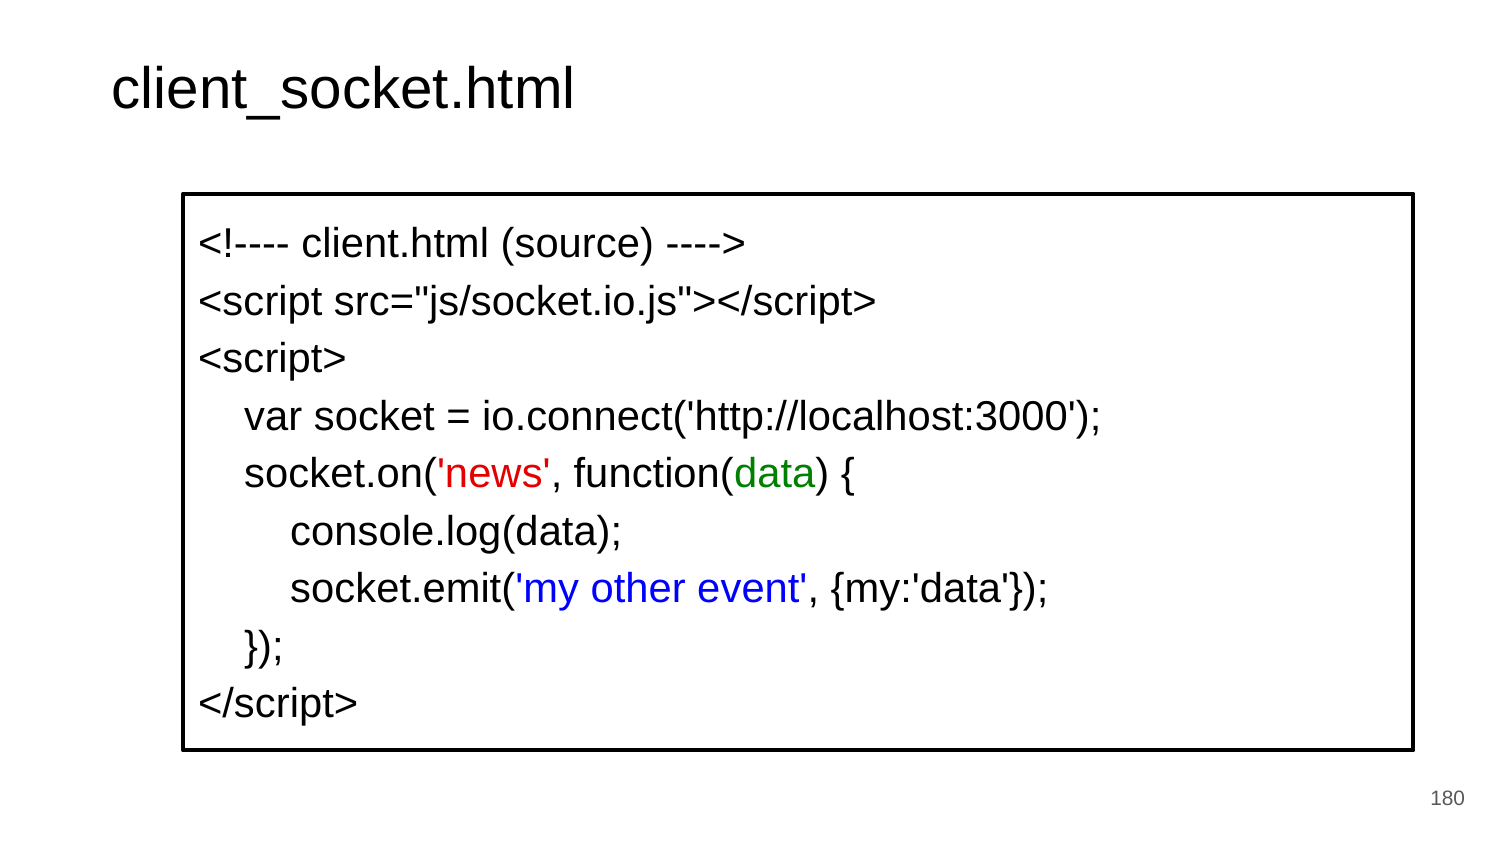

client_socket.html
<!---- client.html (source) ---->
<script src="js/socket.io.js"></script>
<script>
    var socket = io.connect('http://localhost:3000');
    socket.on('news', function(data) {
        console.log(data);
        socket.emit('my other event', {my:'data'});
    });
</script>
180